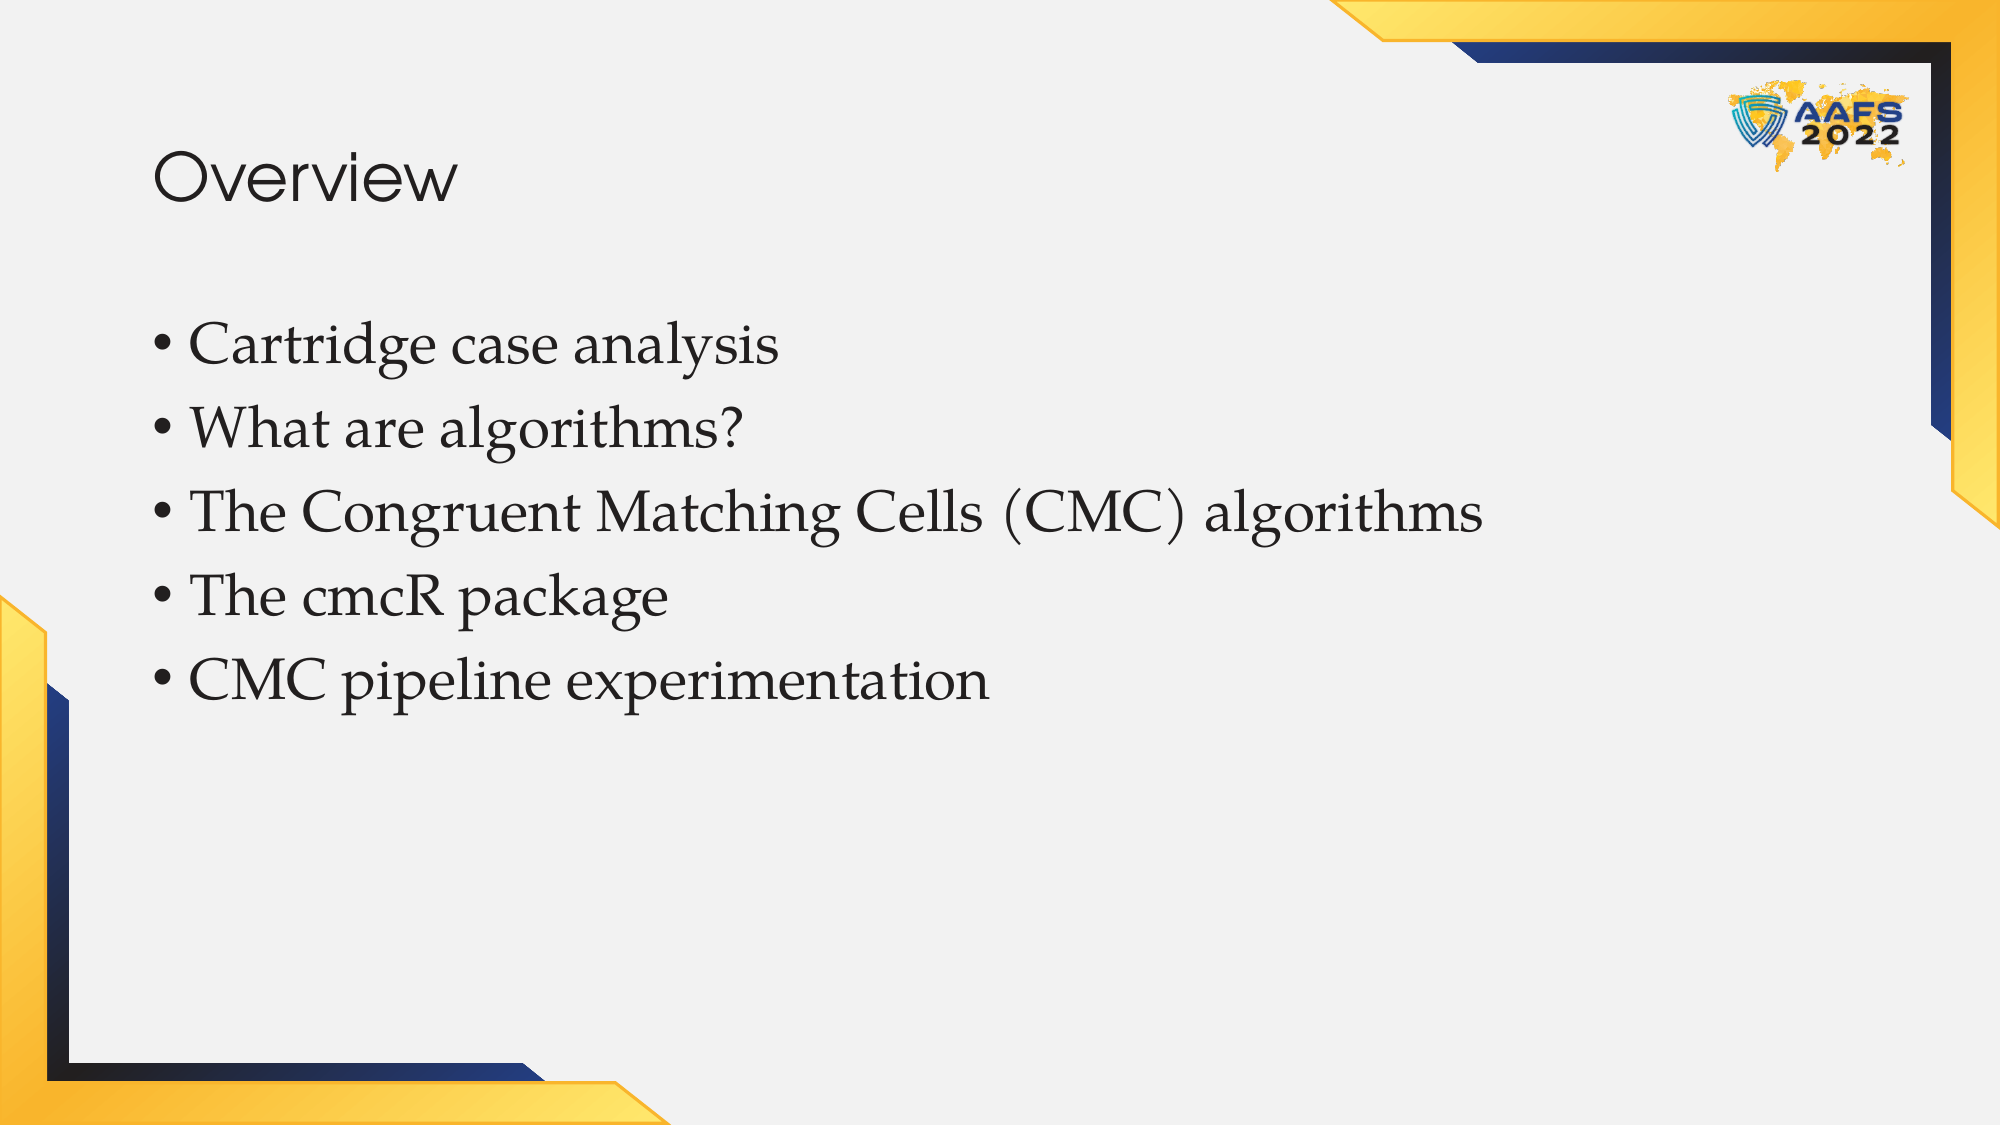

# Overview
Cartridge case analysis
What are algorithms?
The Congruent Matching Cells (CMC) algorithms
The cmcR package
CMC pipeline experimentation